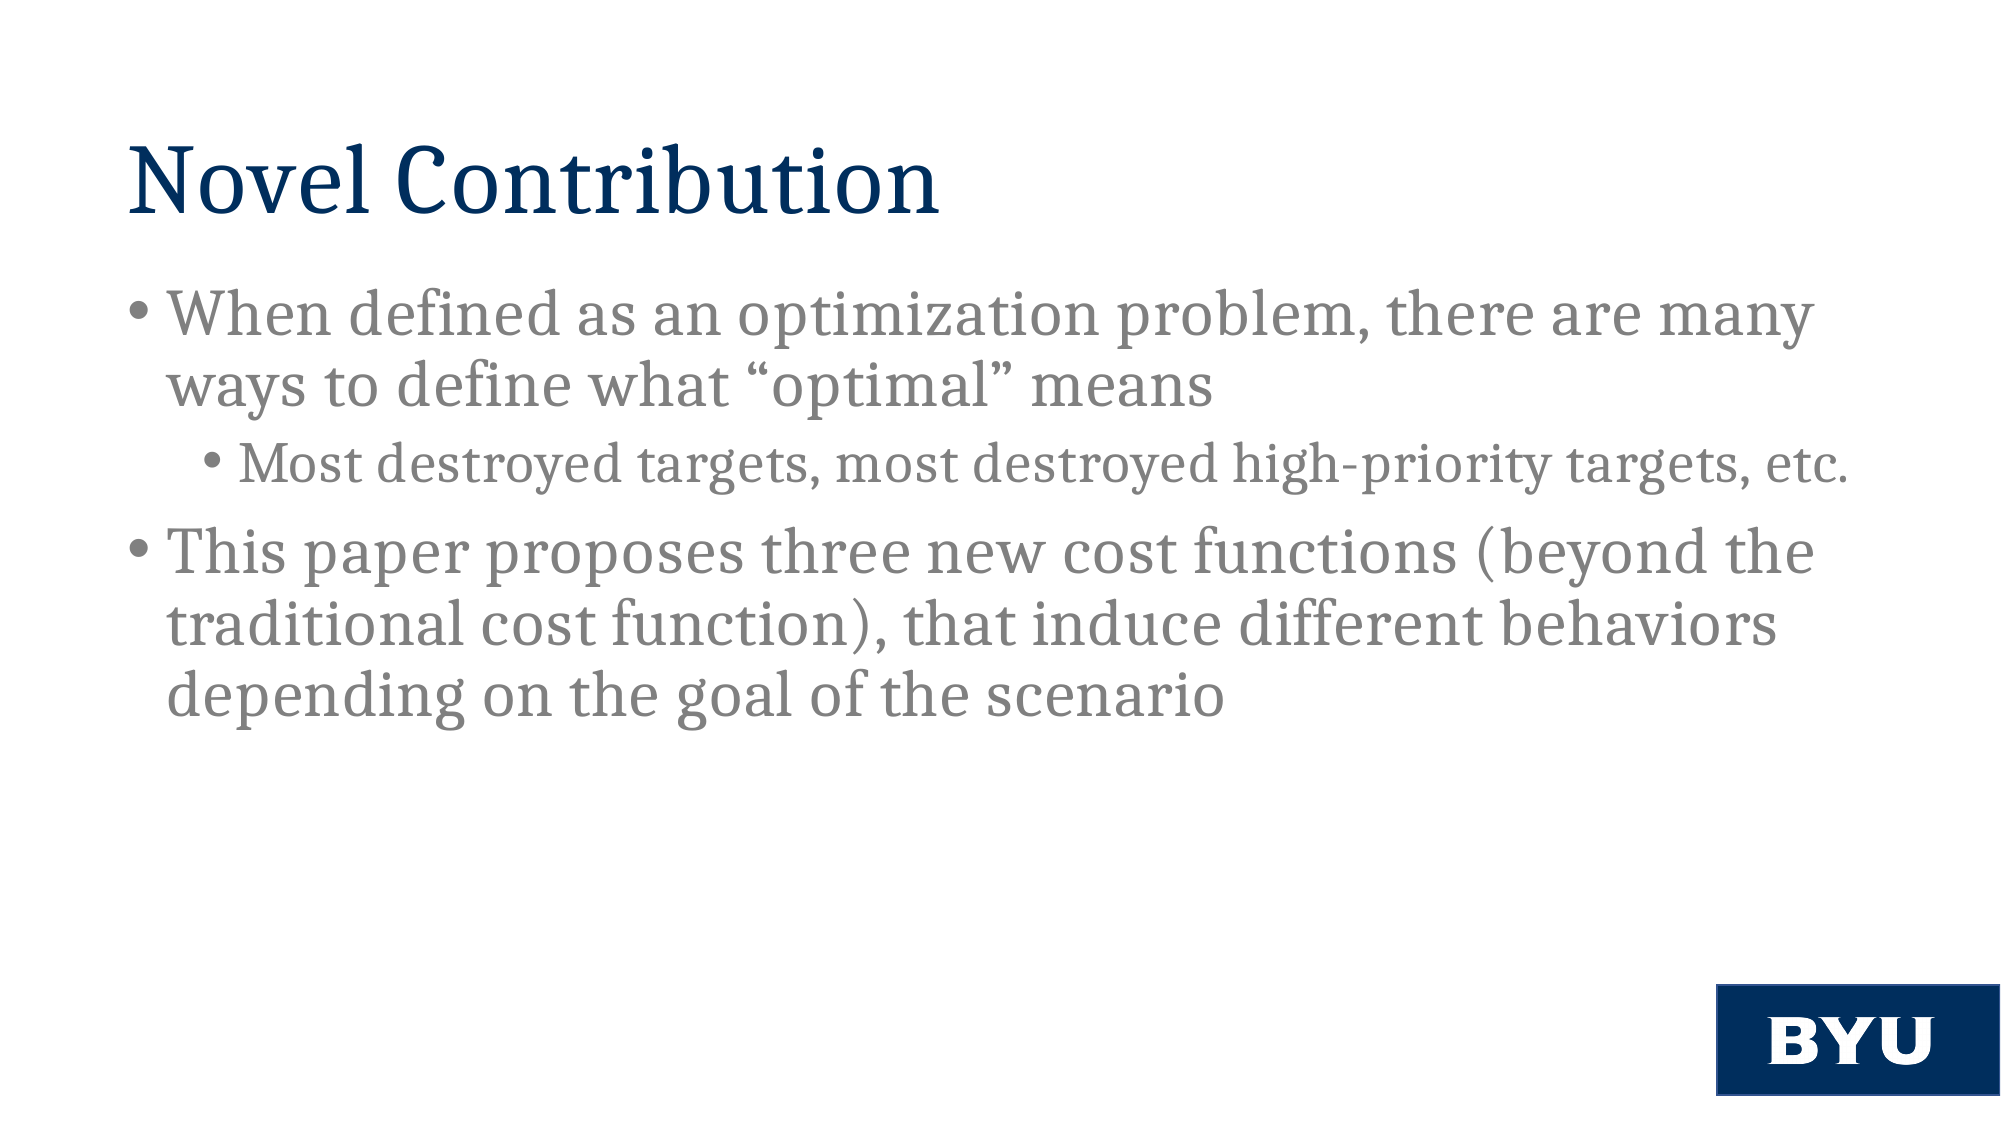

# Novel Contribution
When defined as an optimization problem, there are many ways to define what “optimal” means
Most destroyed targets, most destroyed high-priority targets, etc.
This paper proposes three new cost functions (beyond the traditional cost function), that induce different behaviors depending on the goal of the scenario